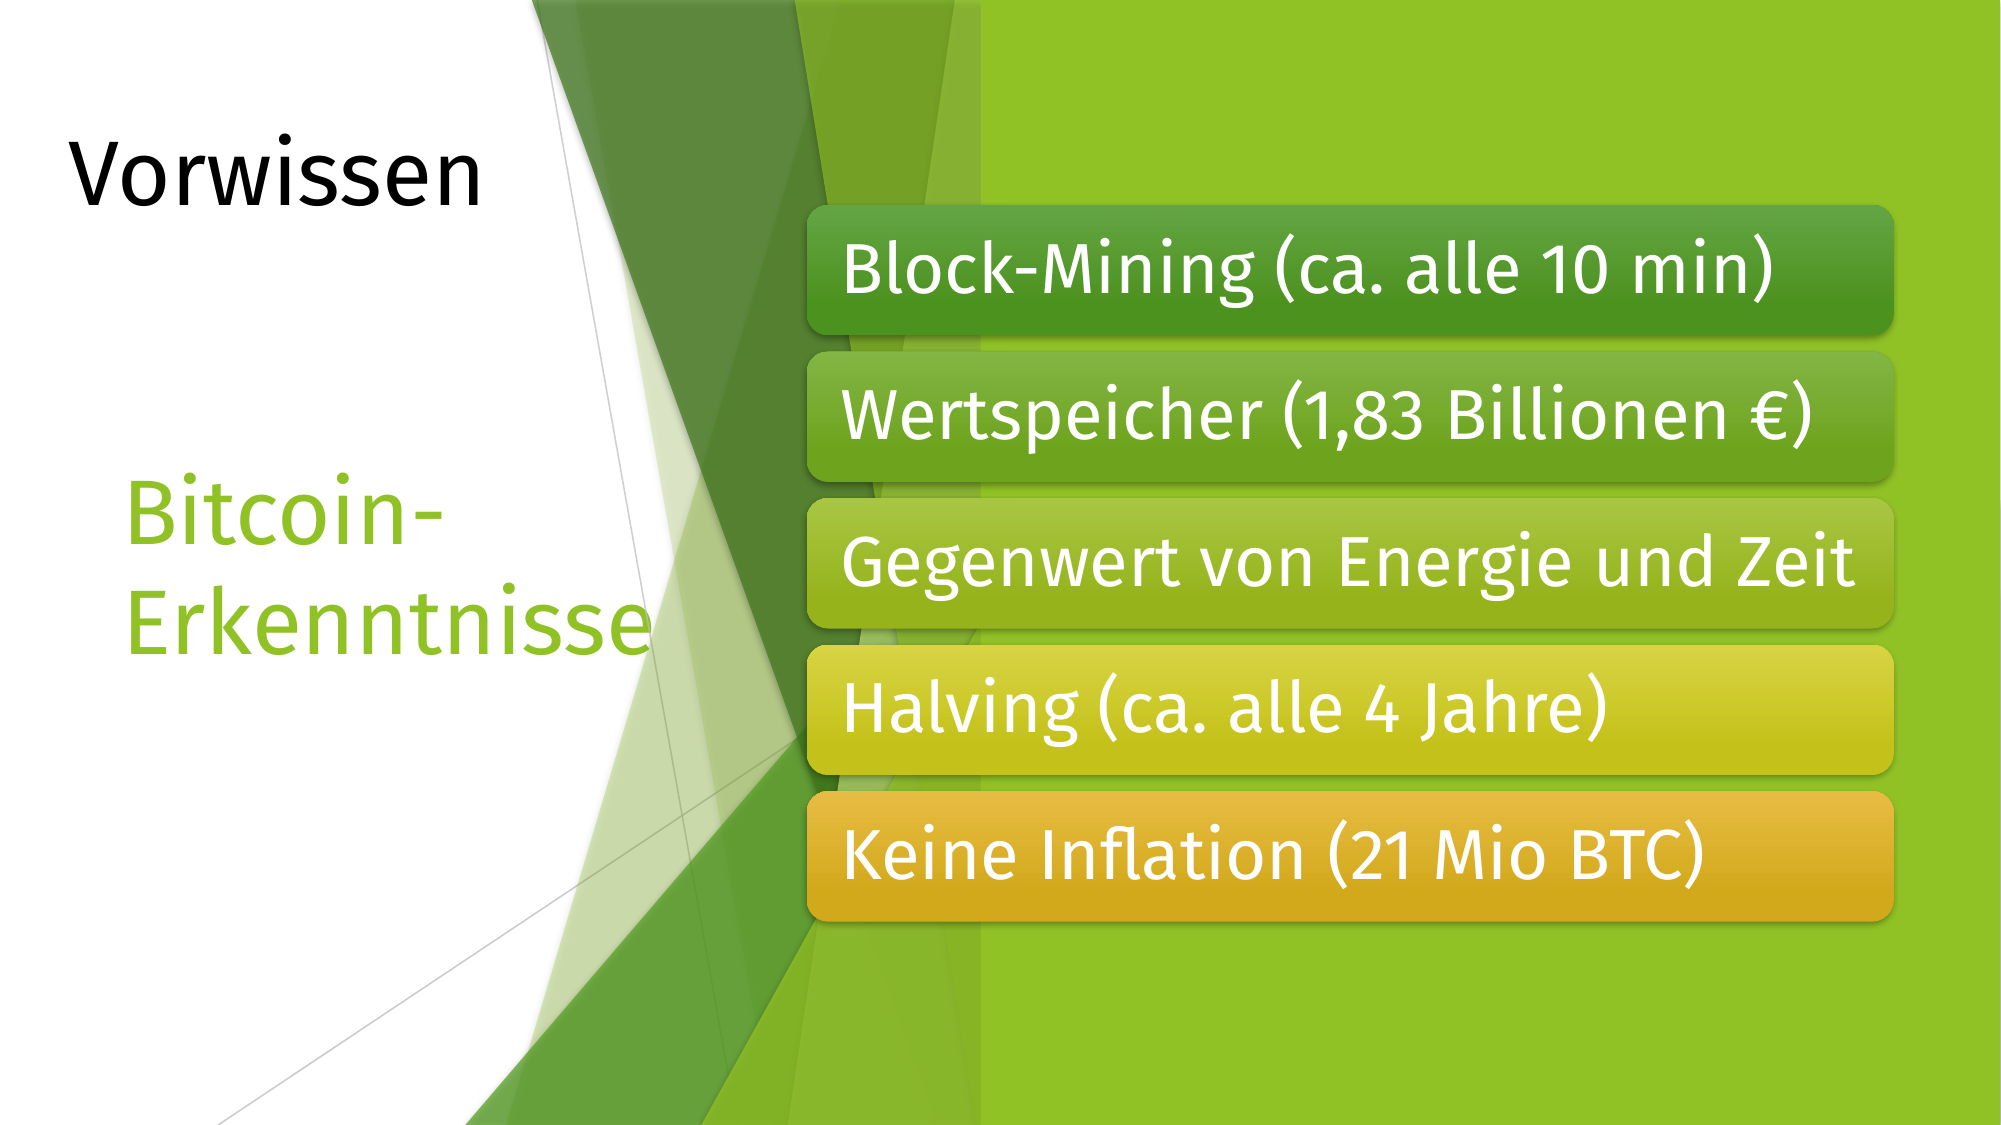

Vorwissen
Block-Mining (ca. alle 10 min)
Wertspeicher (1,83 Billionen €)
Gegenwert von Energie und Zeit
Halving (ca. alle 4 Jahre)
Keine Inflation (21 Mio BTC)
# Bitcoin-Erkenntnisse